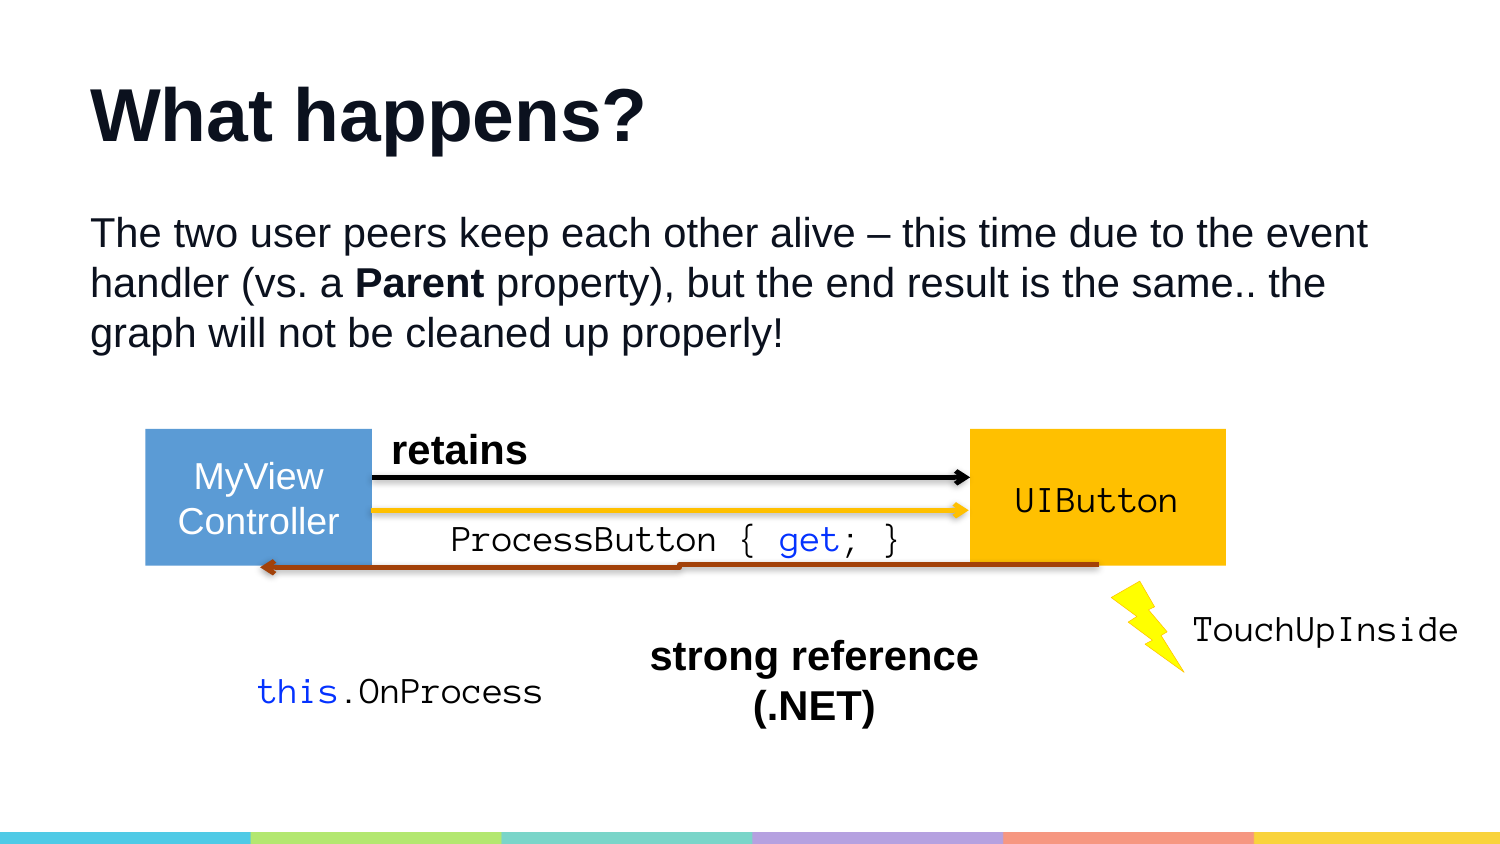

# What happens?
The two user peers keep each other alive – this time due to the event handler (vs. a Parent property), but the end result is the same.. the graph will not be cleaned up properly!
retains
MyView
Controller
UIButton
ProcessButton { get; }

TouchUpInside
this.OnProcess
strong reference (.NET)